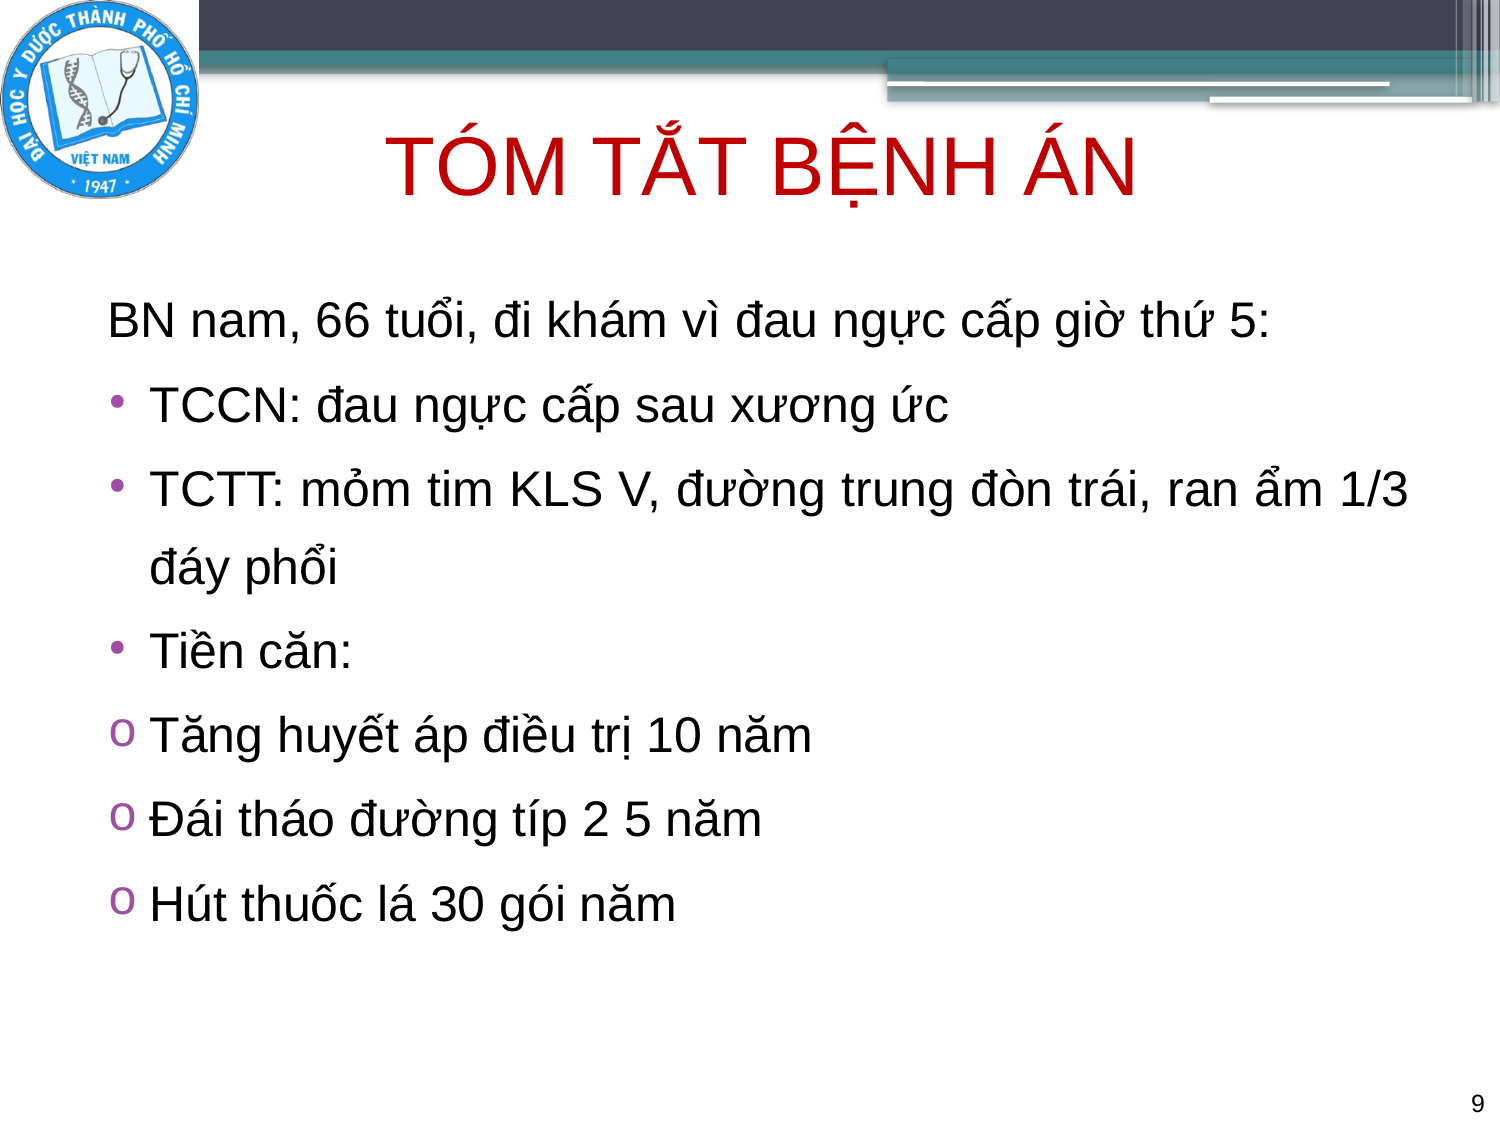

# TÓM TẮT BỆNH ÁN
BN nam, 66 tuổi, đi khám vì đau ngực cấp giờ thứ 5:
TCCN: đau ngực cấp sau xương ức
TCTT: mỏm tim KLS V, đường trung đòn trái, ran ẩm 1/3 đáy phổi
Tiền căn:
Tăng huyết áp điều trị 10 năm
Đái tháo đường típ 2 5 năm
Hút thuốc lá 30 gói năm

9